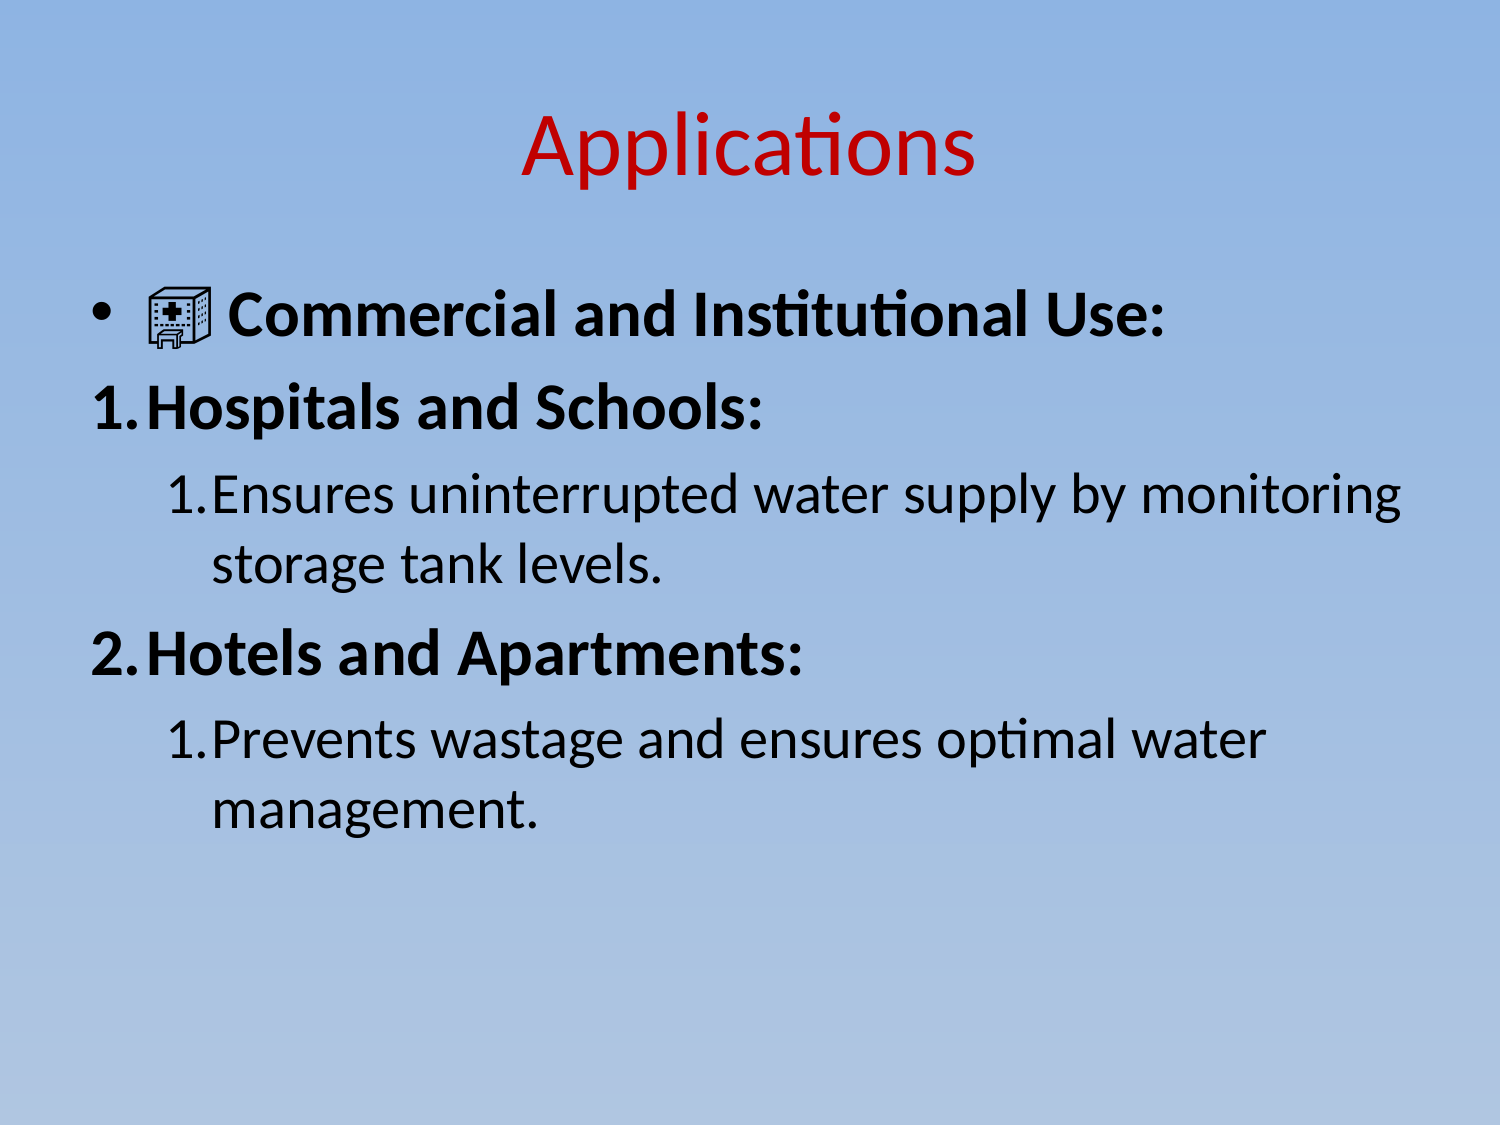

# Applications
🏥 Commercial and Institutional Use:
Hospitals and Schools:
Ensures uninterrupted water supply by monitoring storage tank levels.
Hotels and Apartments:
Prevents wastage and ensures optimal water management.